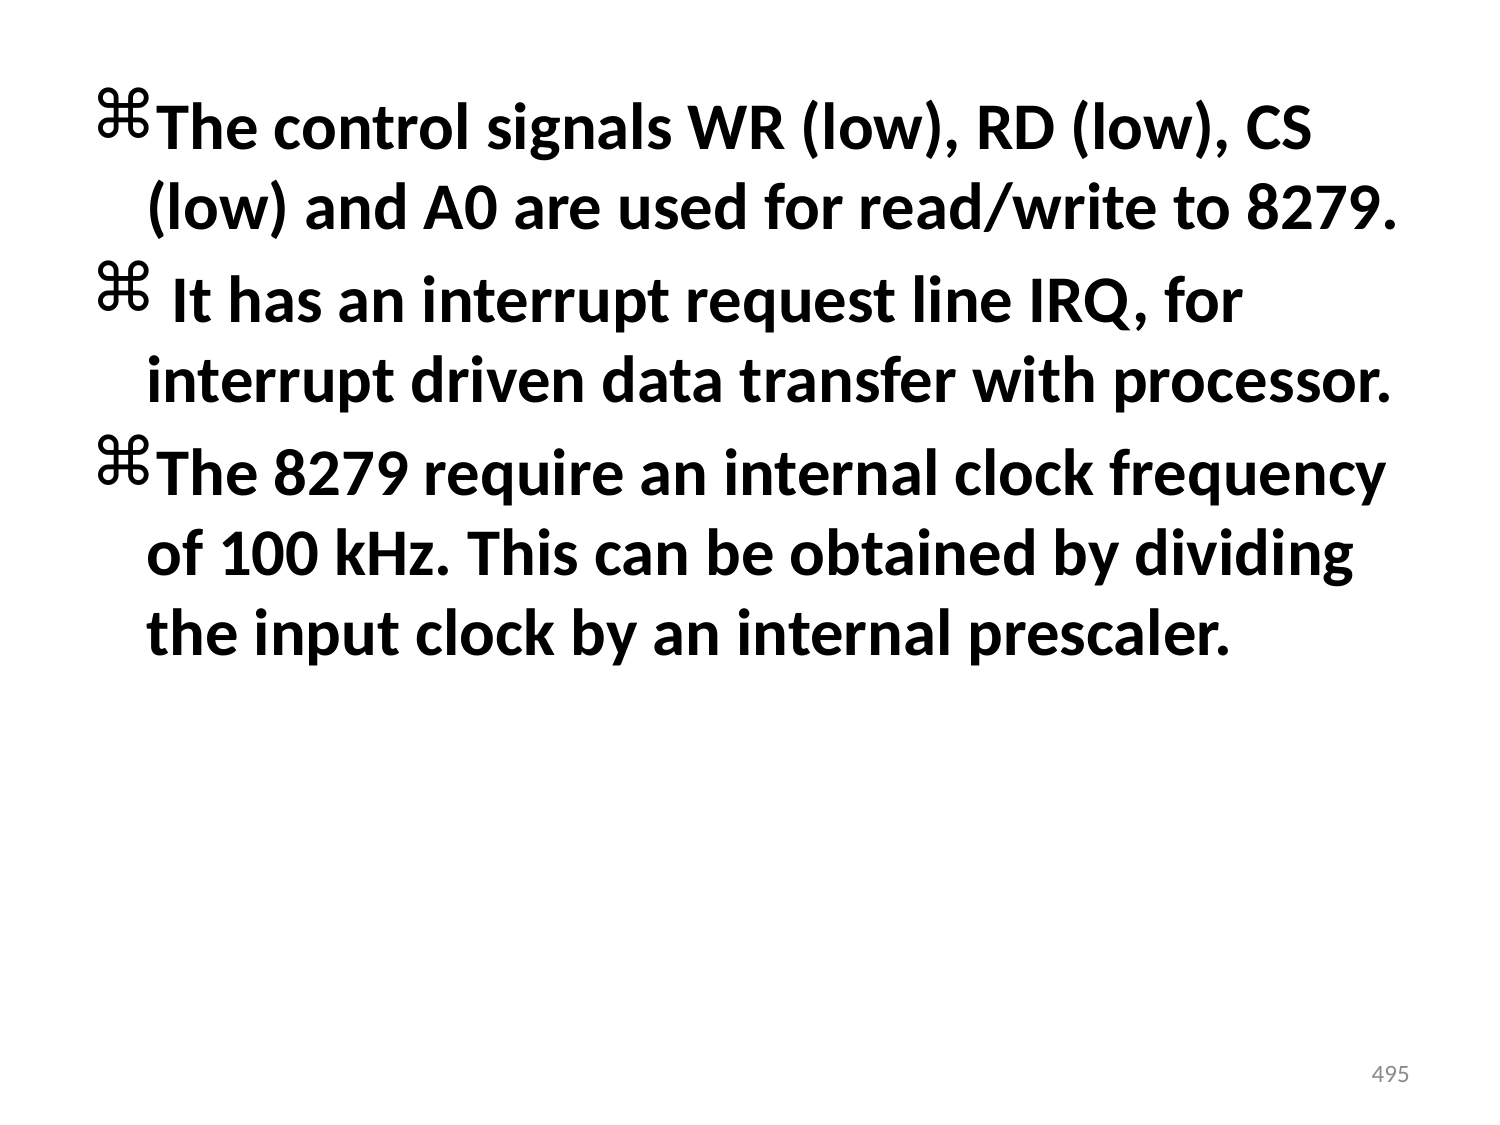

The control signals WR (low), RD (low), CS (low) and A0 are used for read/write to 8279.
 It has an interrupt request line IRQ, for interrupt driven data transfer with processor.
The 8279 require an internal clock frequency of 100 kHz. This can be obtained by dividing the input clock by an internal prescaler.
495